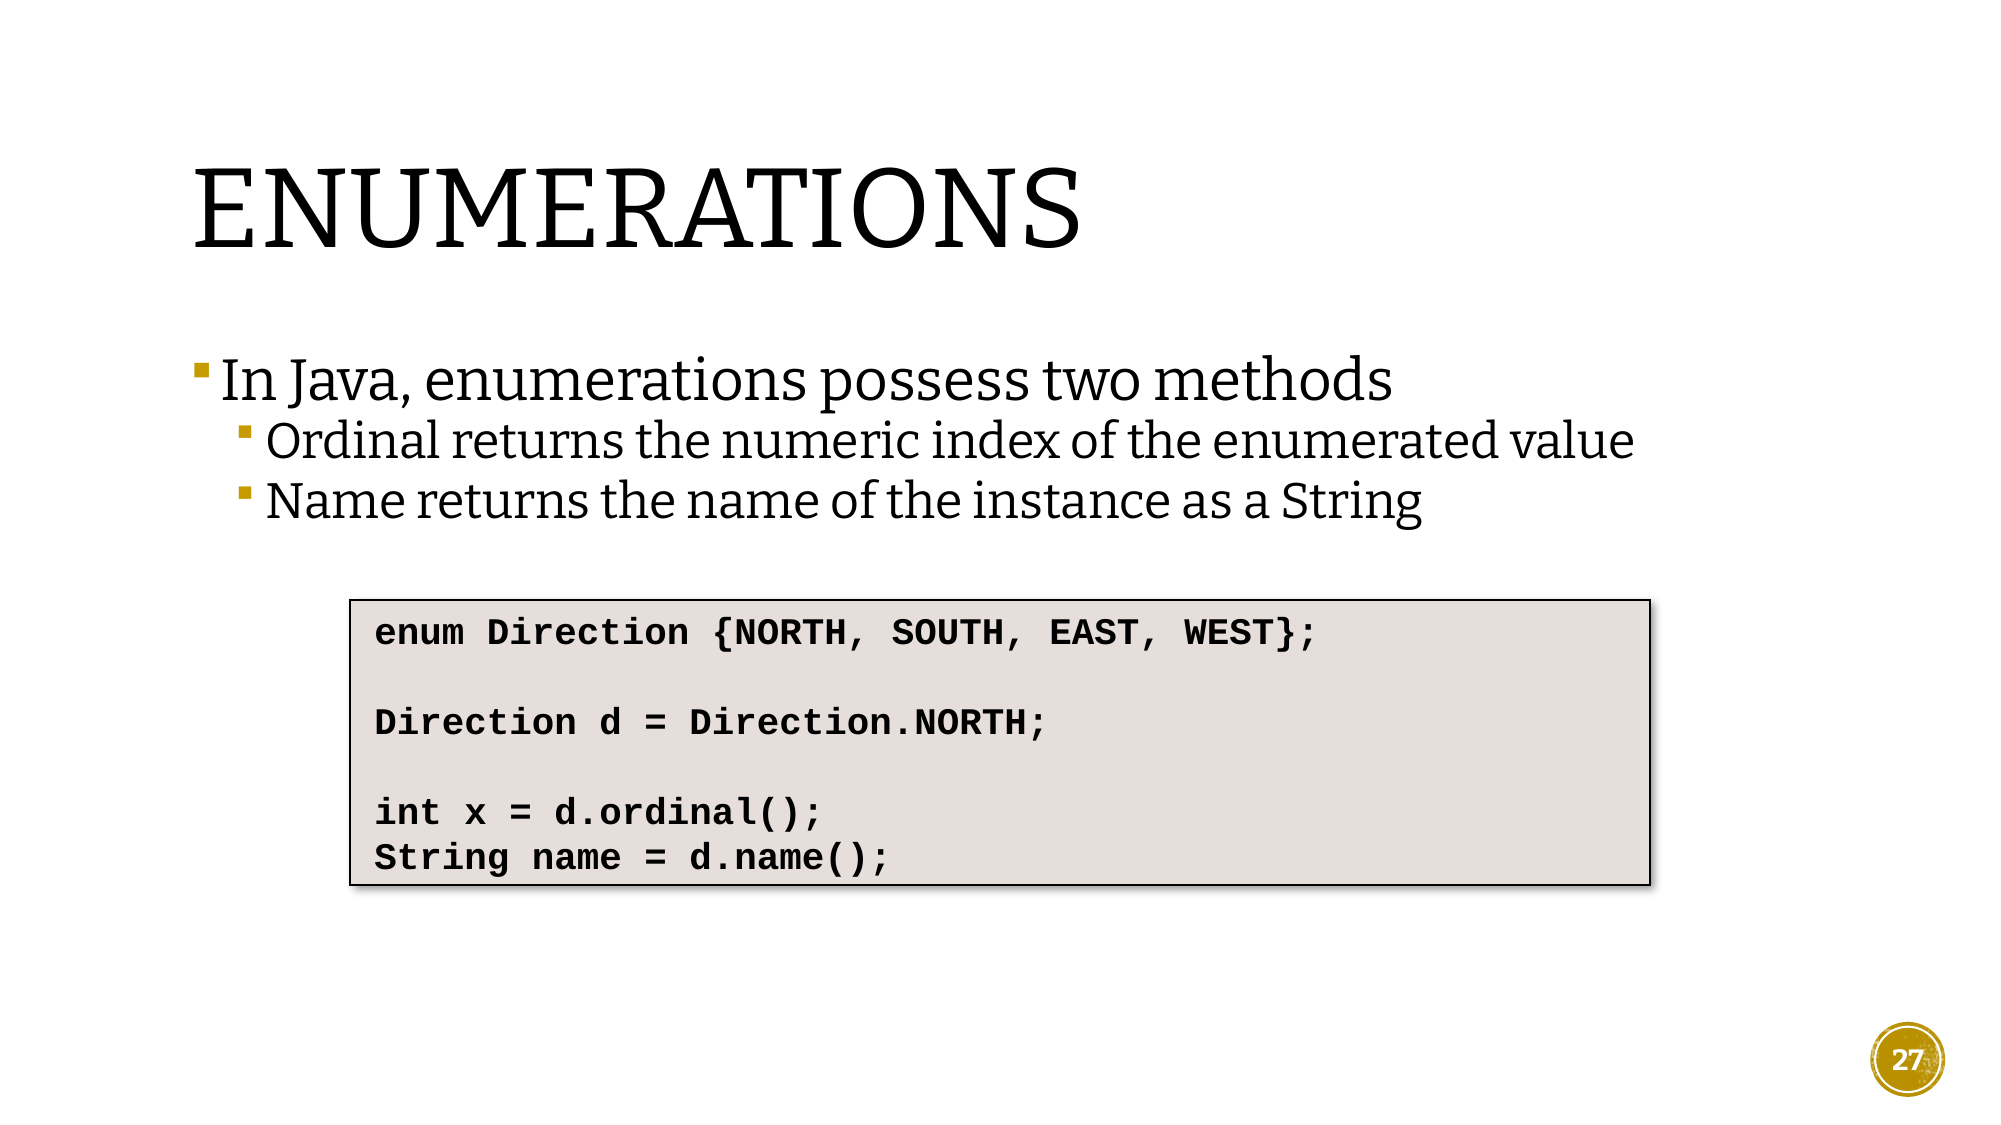

# Enumerations
In Java, enumerations possess two methods
Ordinal returns the numeric index of the enumerated value
Name returns the name of the instance as a String
enum Direction {NORTH, SOUTH, EAST, WEST};

Direction d = Direction.NORTH;

int x = d.ordinal();
String name = d.name();
27